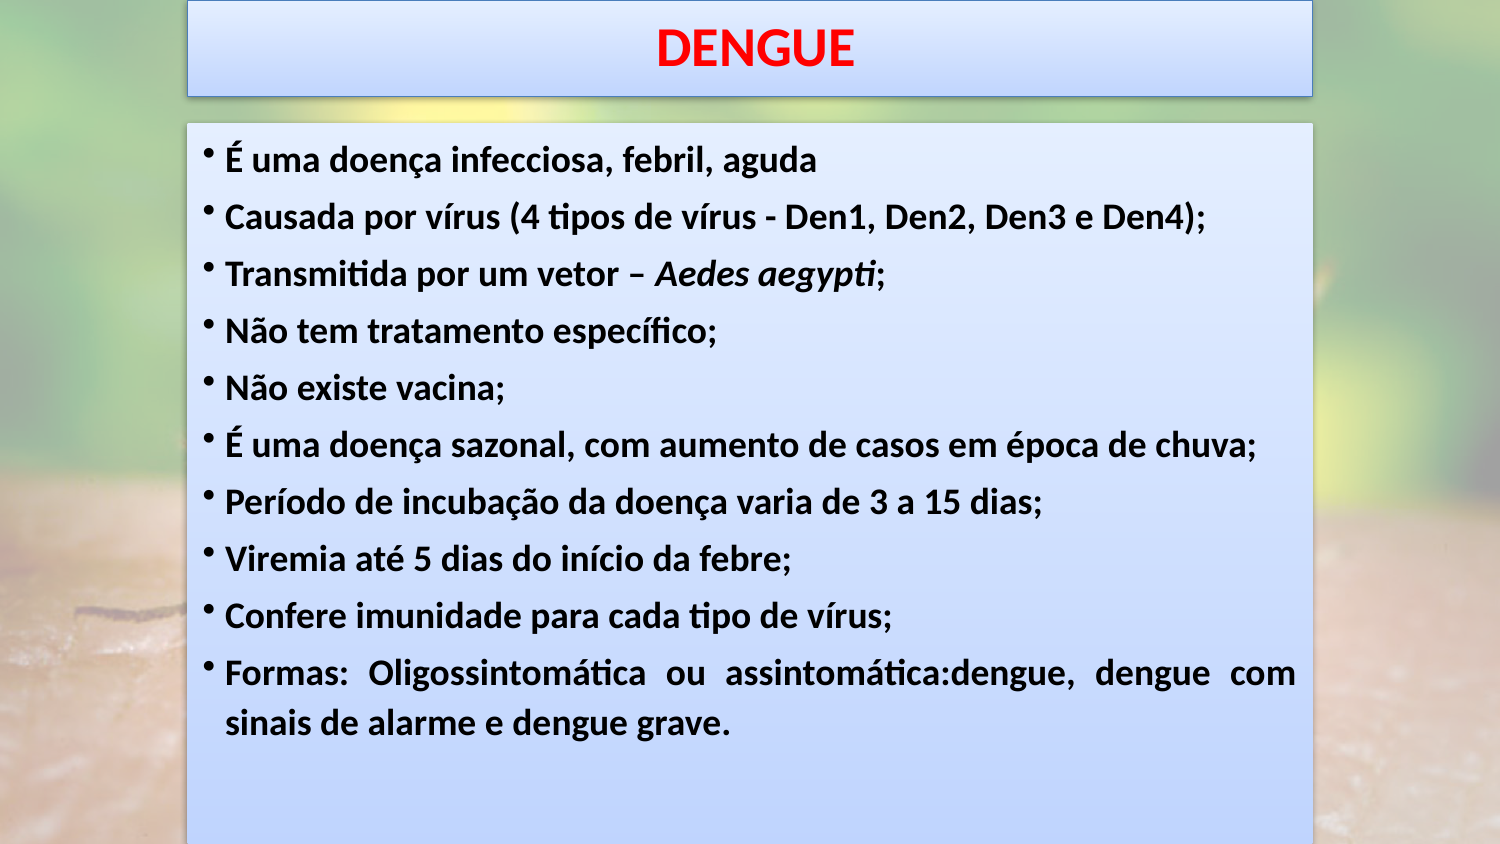

DENGUE
É uma doença infecciosa, febril, aguda
Causada por vírus (4 tipos de vírus - Den1, Den2, Den3 e Den4);
Transmitida por um vetor – Aedes aegypti;
Não tem tratamento específico;
Não existe vacina;
É uma doença sazonal, com aumento de casos em época de chuva;
Período de incubação da doença varia de 3 a 15 dias;
Viremia até 5 dias do início da febre;
Confere imunidade para cada tipo de vírus;
Formas: Oligossintomática ou assintomática:dengue, dengue com sinais de alarme e dengue grave.